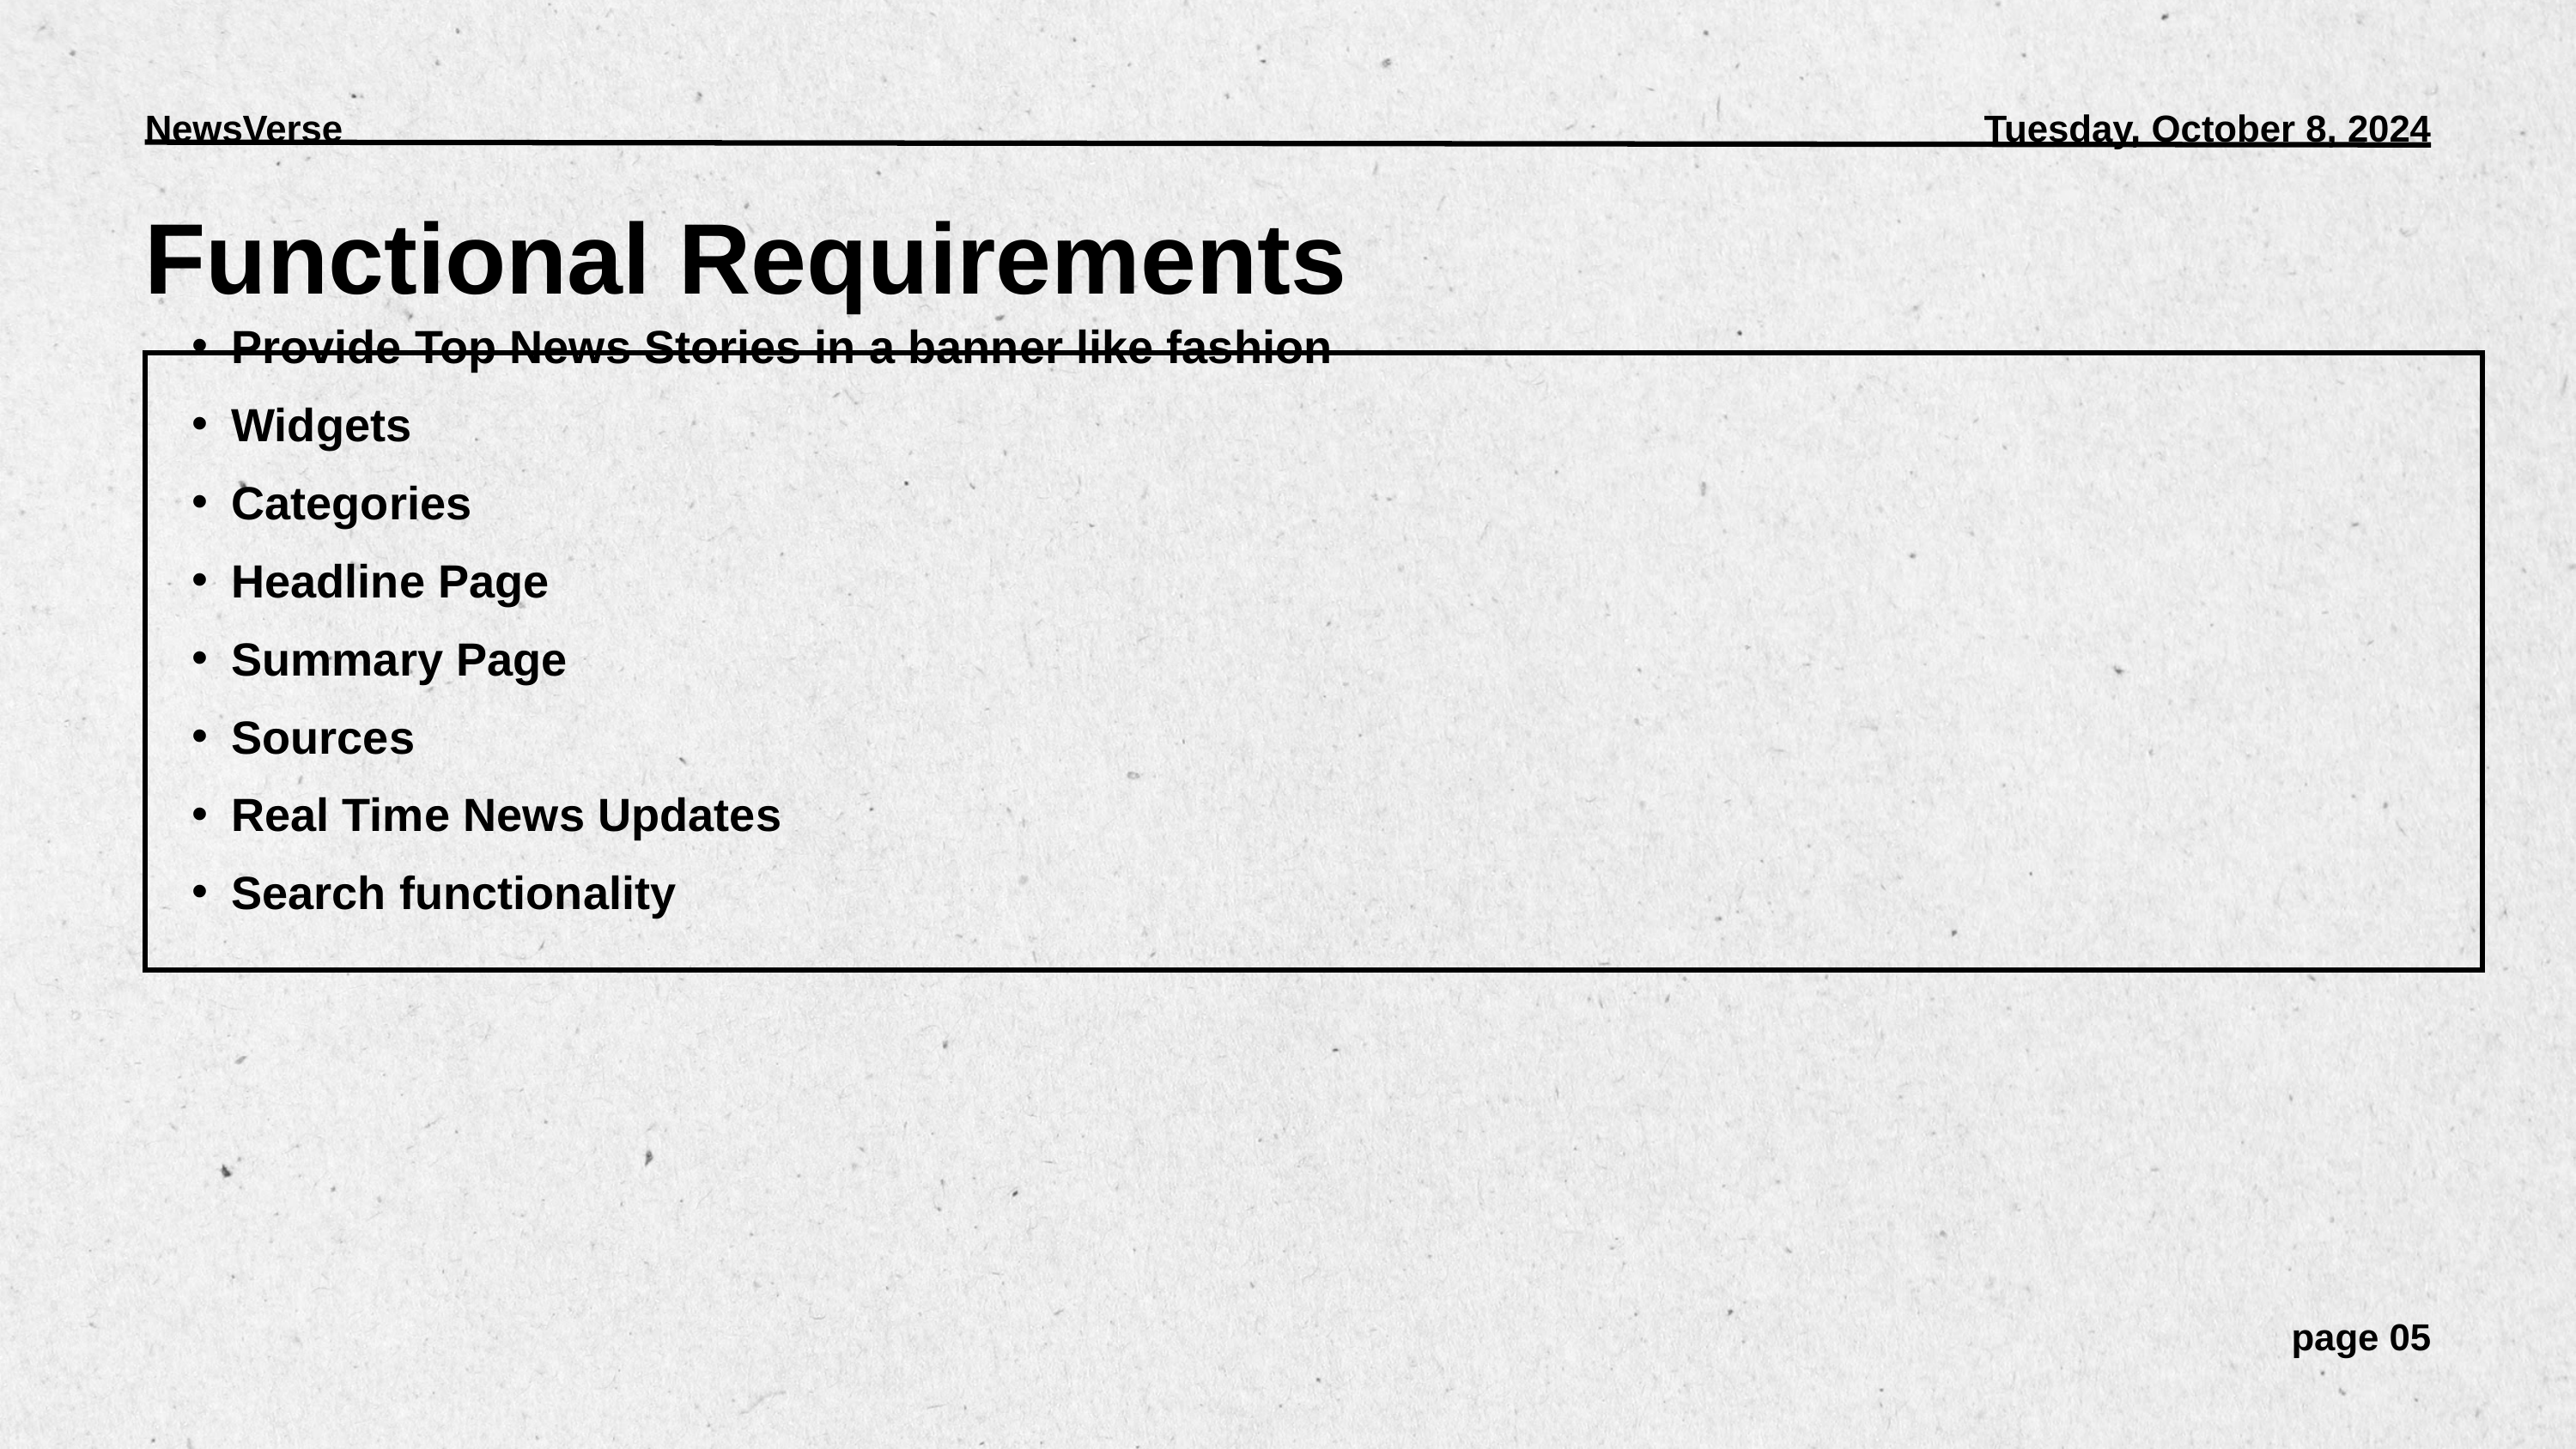

NewsVerse
Tuesday, October 8, 2024
Functional Requirements

Provide Top News Stories in a banner like fashion
Widgets
Categories
Headline Page
Summary Page
Sources
Real Time News Updates
Search functionality

page 05